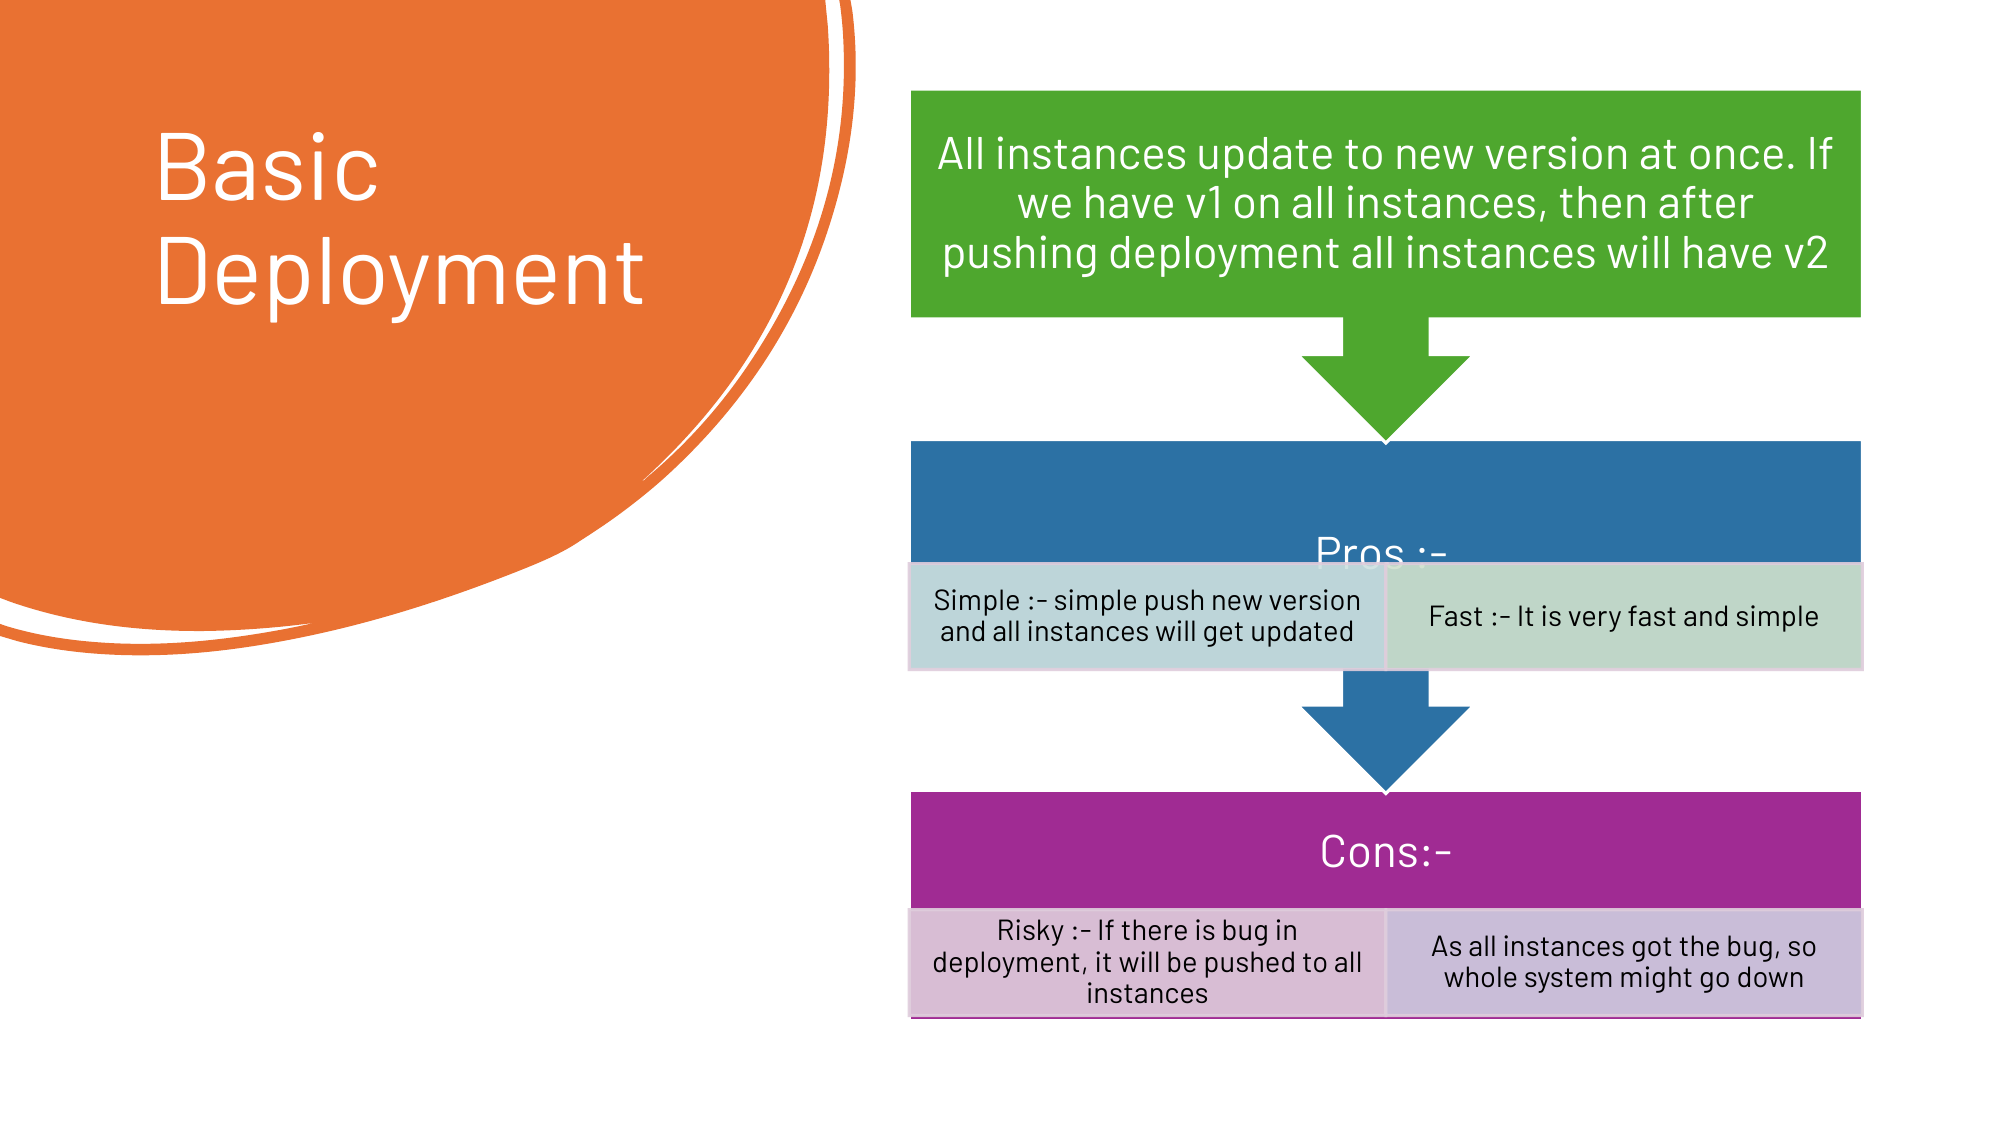

Cons:-
Risky :- If there is bug in deployment, it will be pushed to all instances
As all instances got the bug, so whole system might go down
Pros :-
Simple :- simple push new version and all instances will get updated
Fast :- It is very fast and simple
All instances update to new version at once. If we have v1 on all instances, then after pushing deployment all instances will have v2
# Basic Deployment